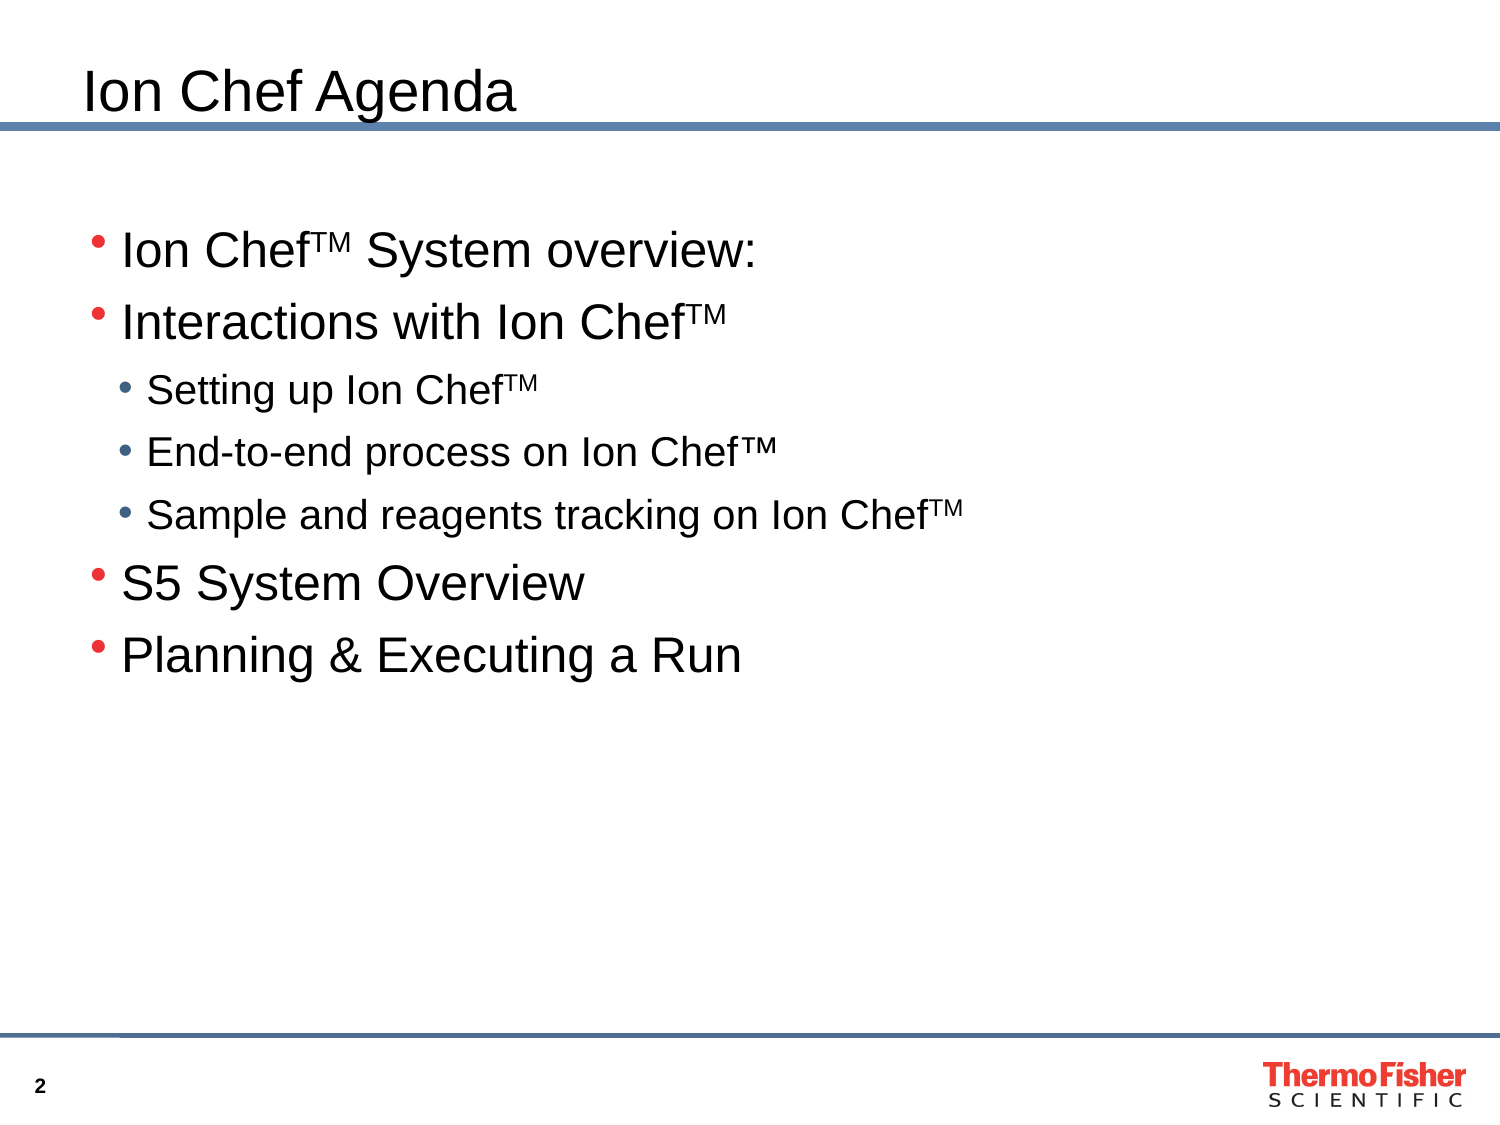

# Ion Chef Agenda
Ion ChefTM System overview:
Interactions with Ion ChefTM
Setting up Ion ChefTM
End-to-end process on Ion Chef™
Sample and reagents tracking on Ion ChefTM
S5 System Overview
Planning & Executing a Run